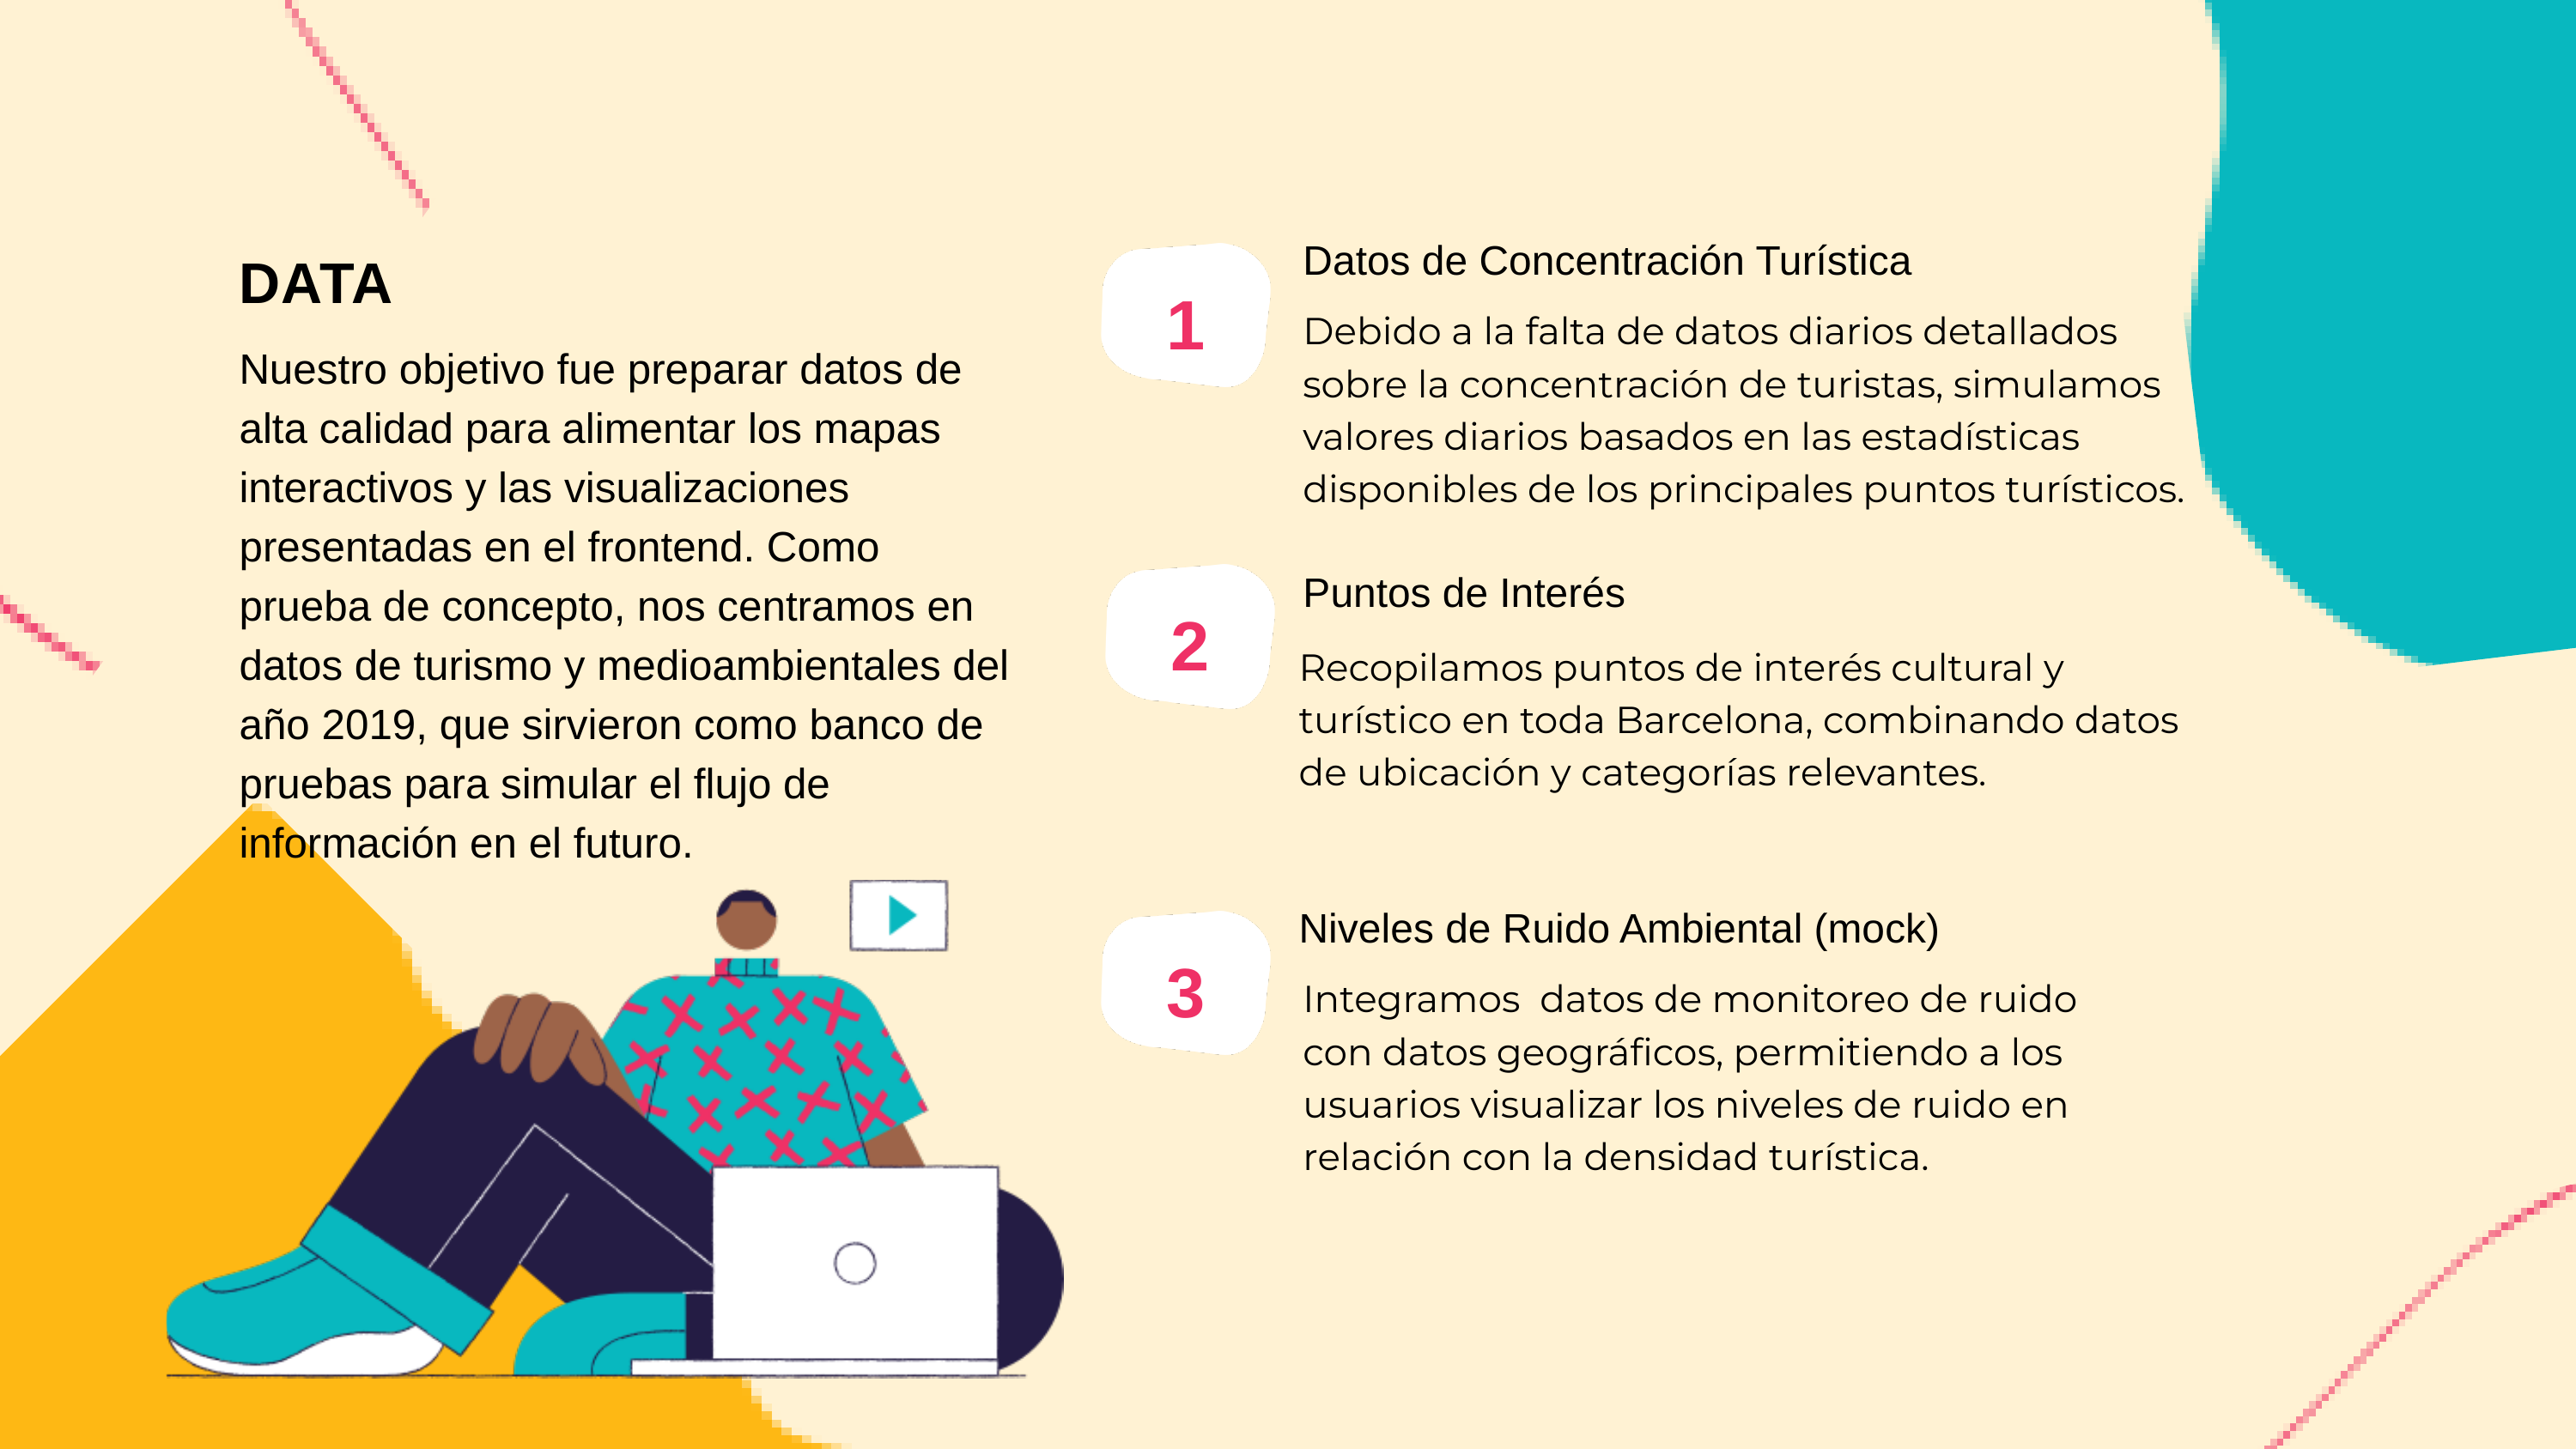

Datos de Concentración Turística

DATA
1
Debido a la falta de datos diarios detallados sobre la concentración de turistas, simulamos valores diarios basados en las estadísticas disponibles de los principales puntos turísticos.
Nuestro objetivo fue preparar datos de alta calidad para alimentar los mapas interactivos y las visualizaciones presentadas en el frontend. Como prueba de concepto, nos centramos en datos de turismo y medioambientales del año 2019, que sirvieron como banco de pruebas para simular el flujo de información en el futuro.
Puntos de Interés

2
Recopilamos puntos de interés cultural y turístico en toda Barcelona, combinando datos de ubicación y categorías relevantes.

Niveles de Ruido Ambiental (mock)

3
Integramos  datos de monitoreo de ruido con datos geográficos, permitiendo a los usuarios visualizar los niveles de ruido en relación con la densidad turística.